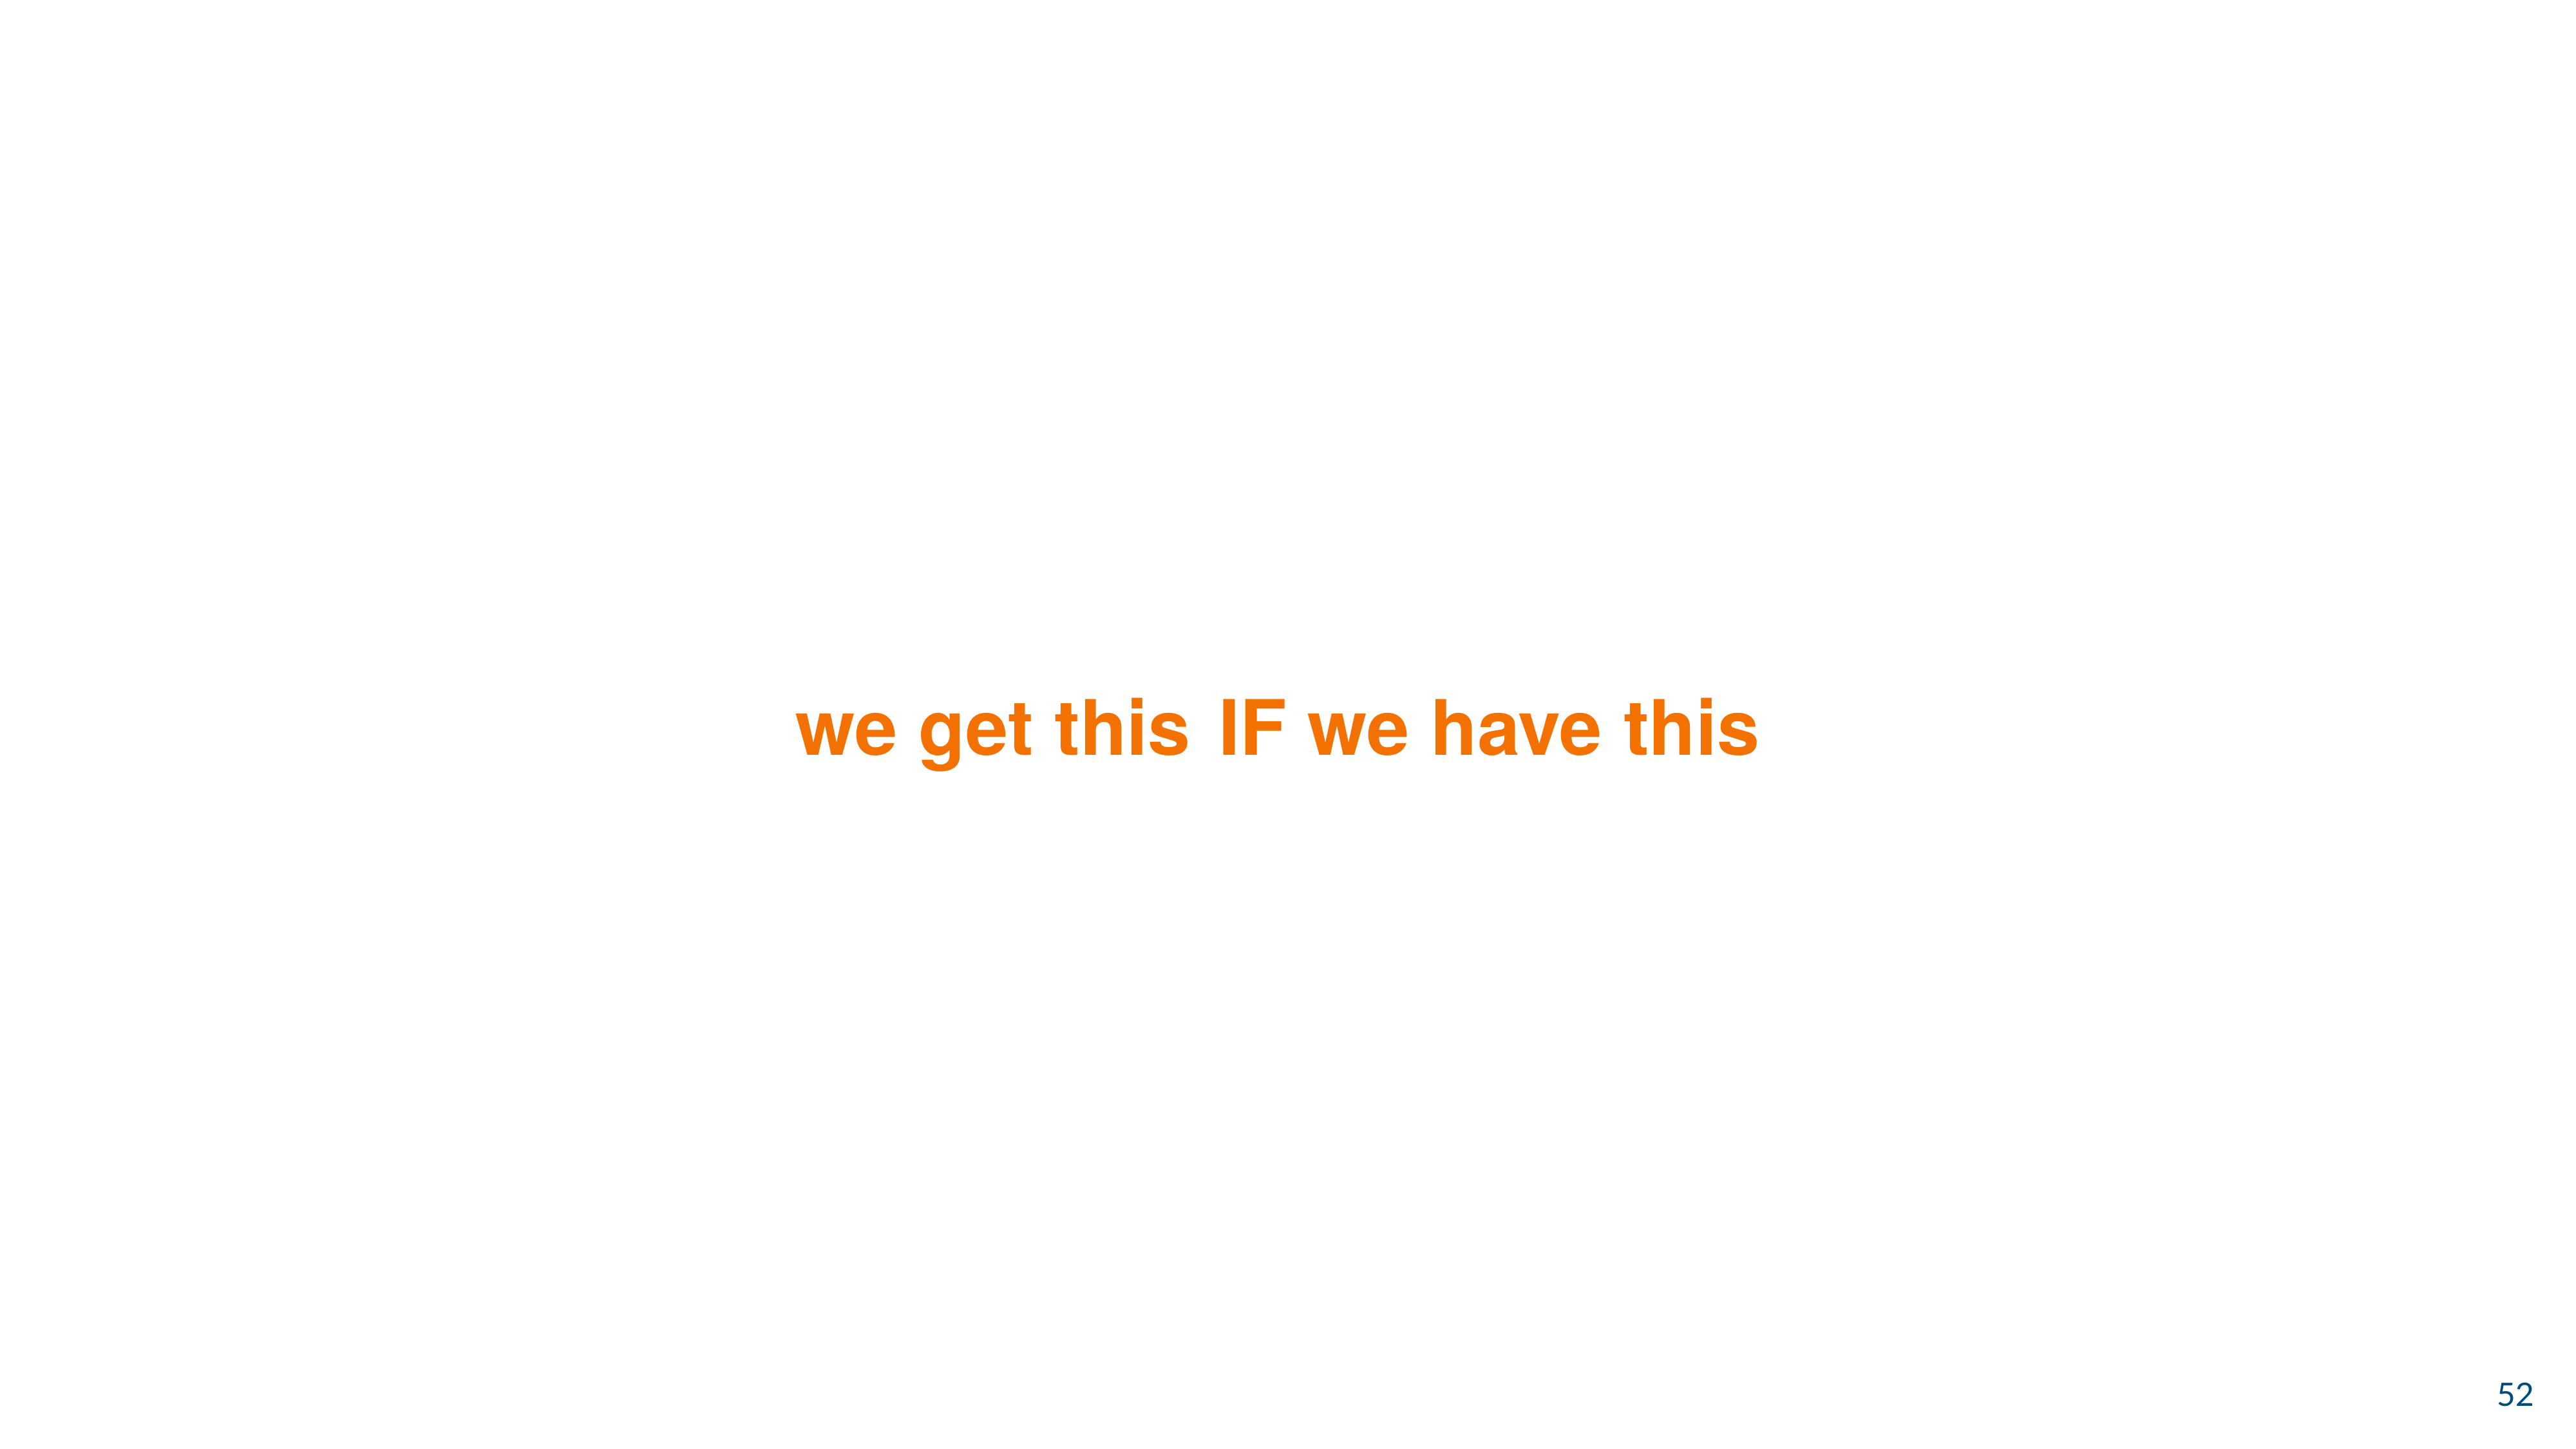

we get this
IF we have this
52